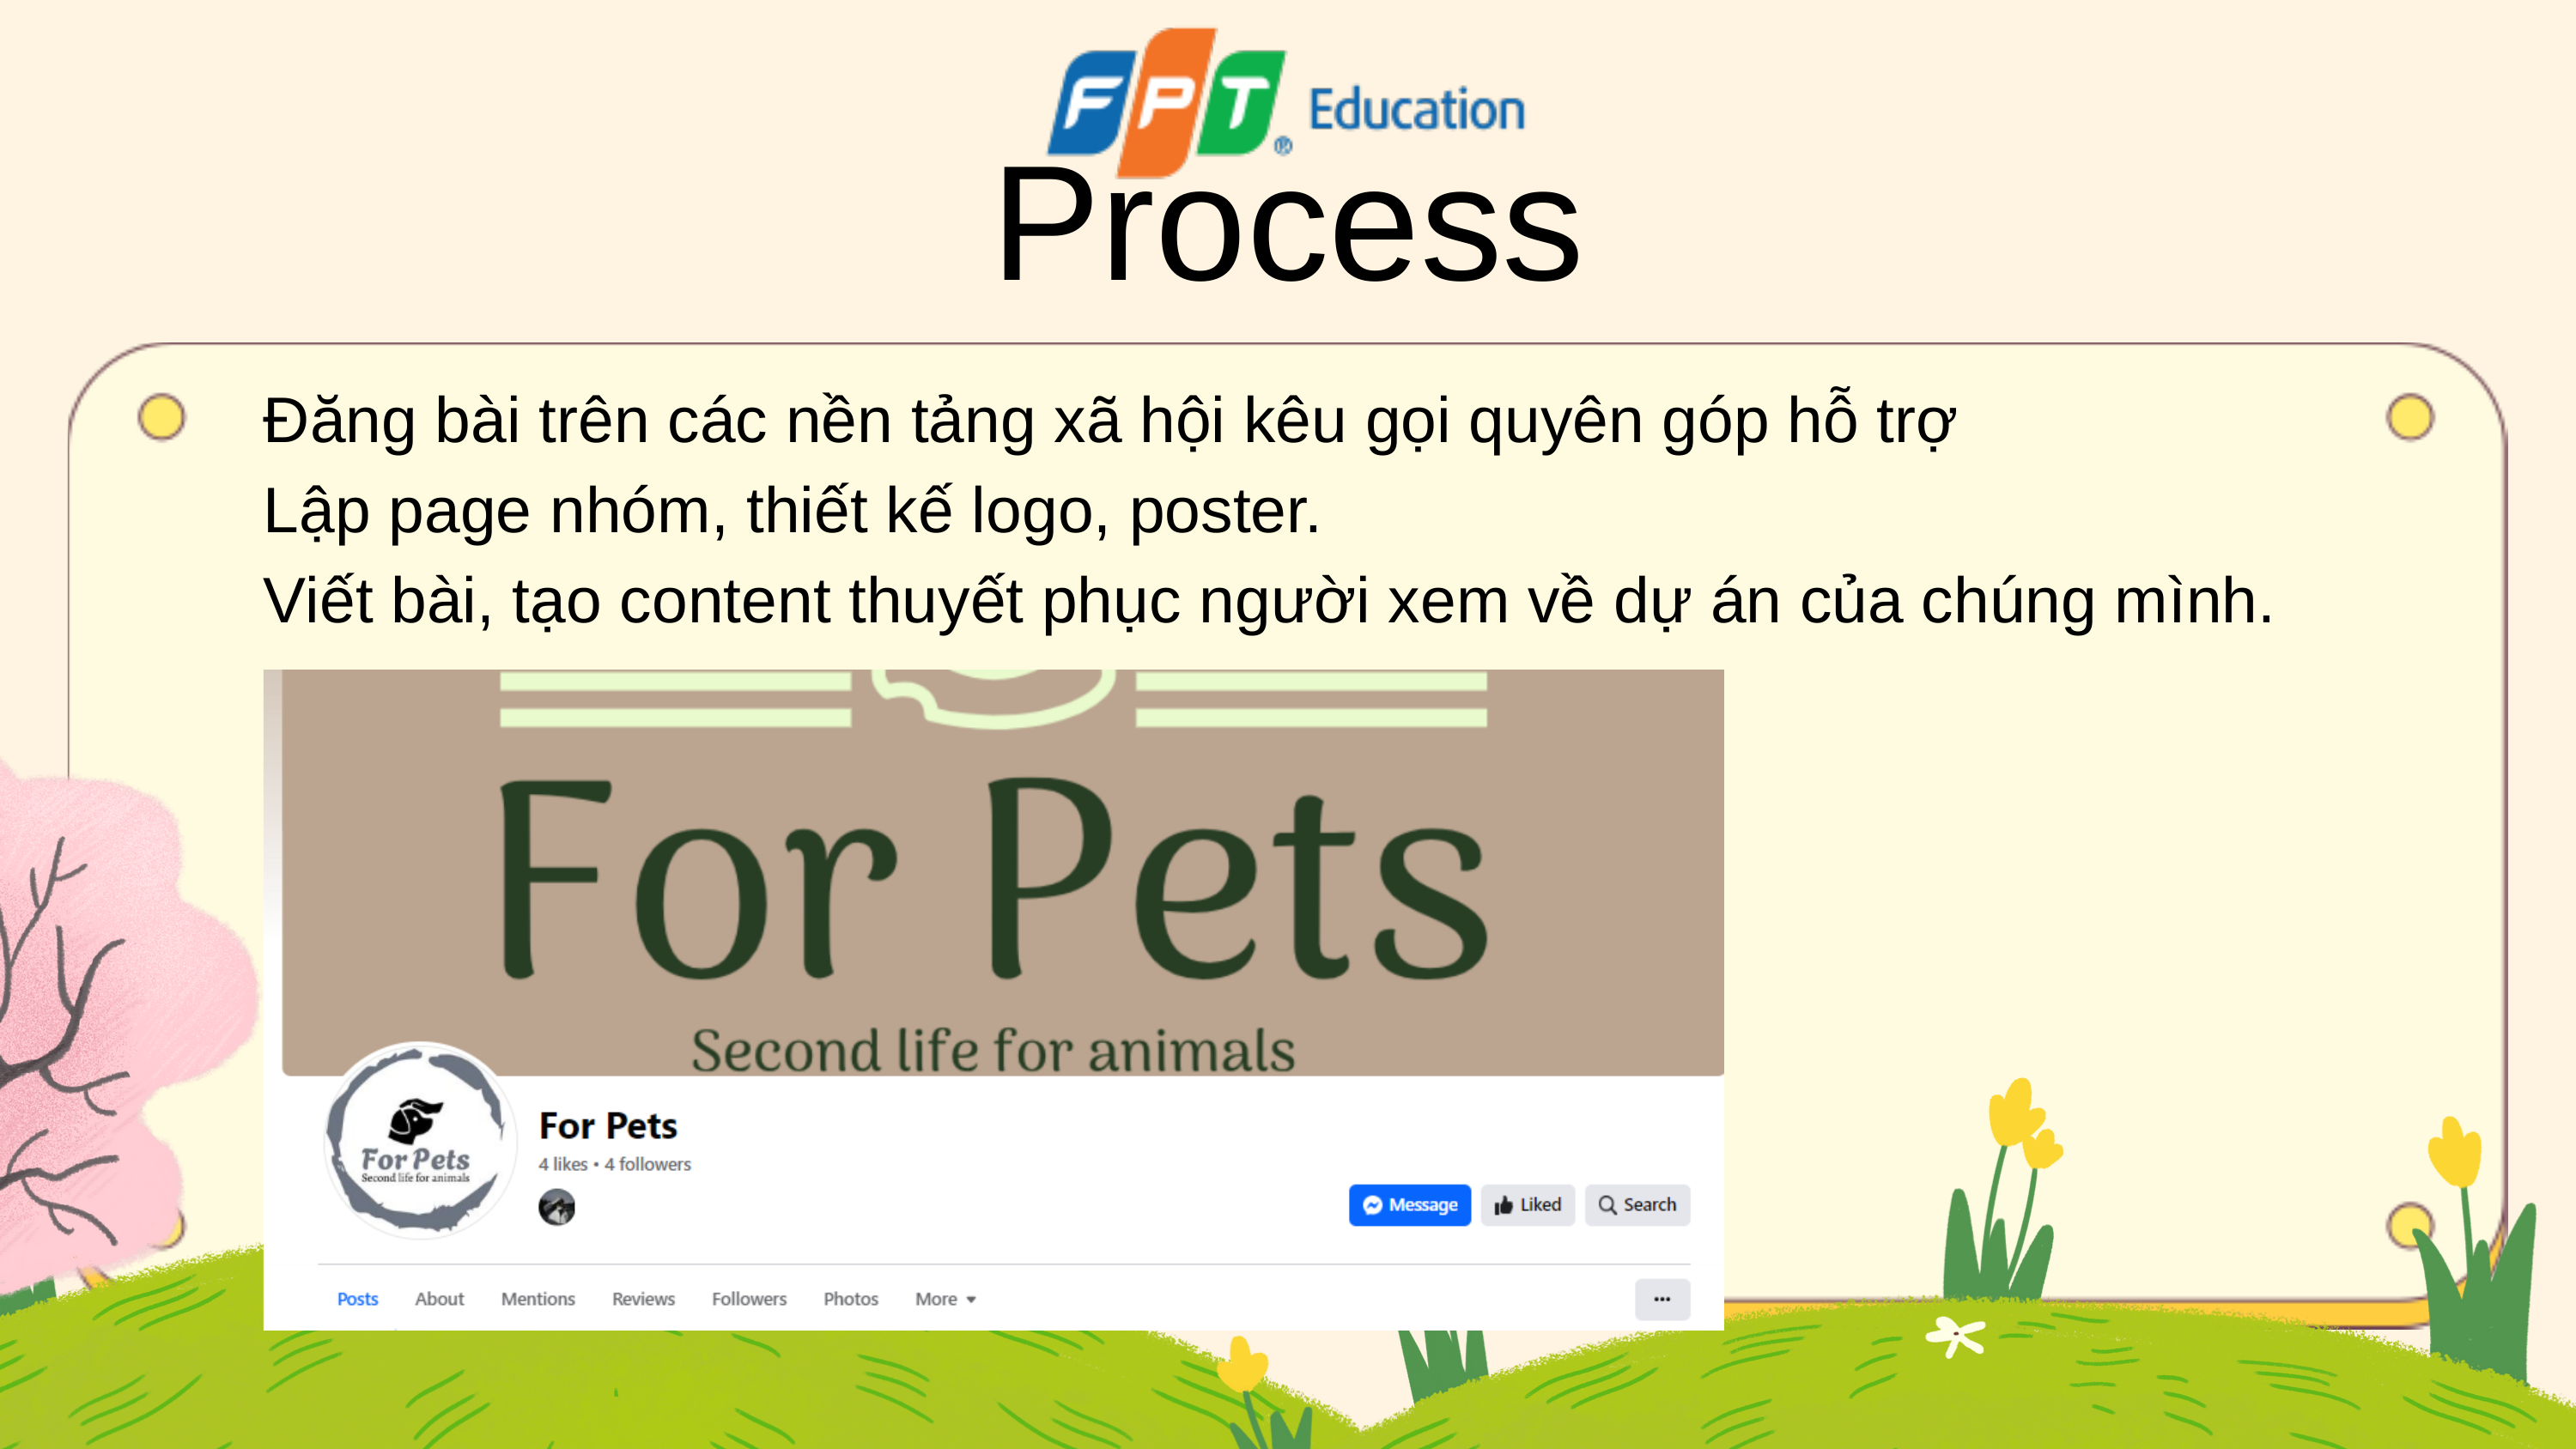

Process

Đăng bài trên các nền tảng xã hội kêu gọi quyên góp hỗ trợ
Lập page nhóm, thiết kế logo, poster.
Viết bài, tạo content thuyết phục người xem về dự án của chúng mình.